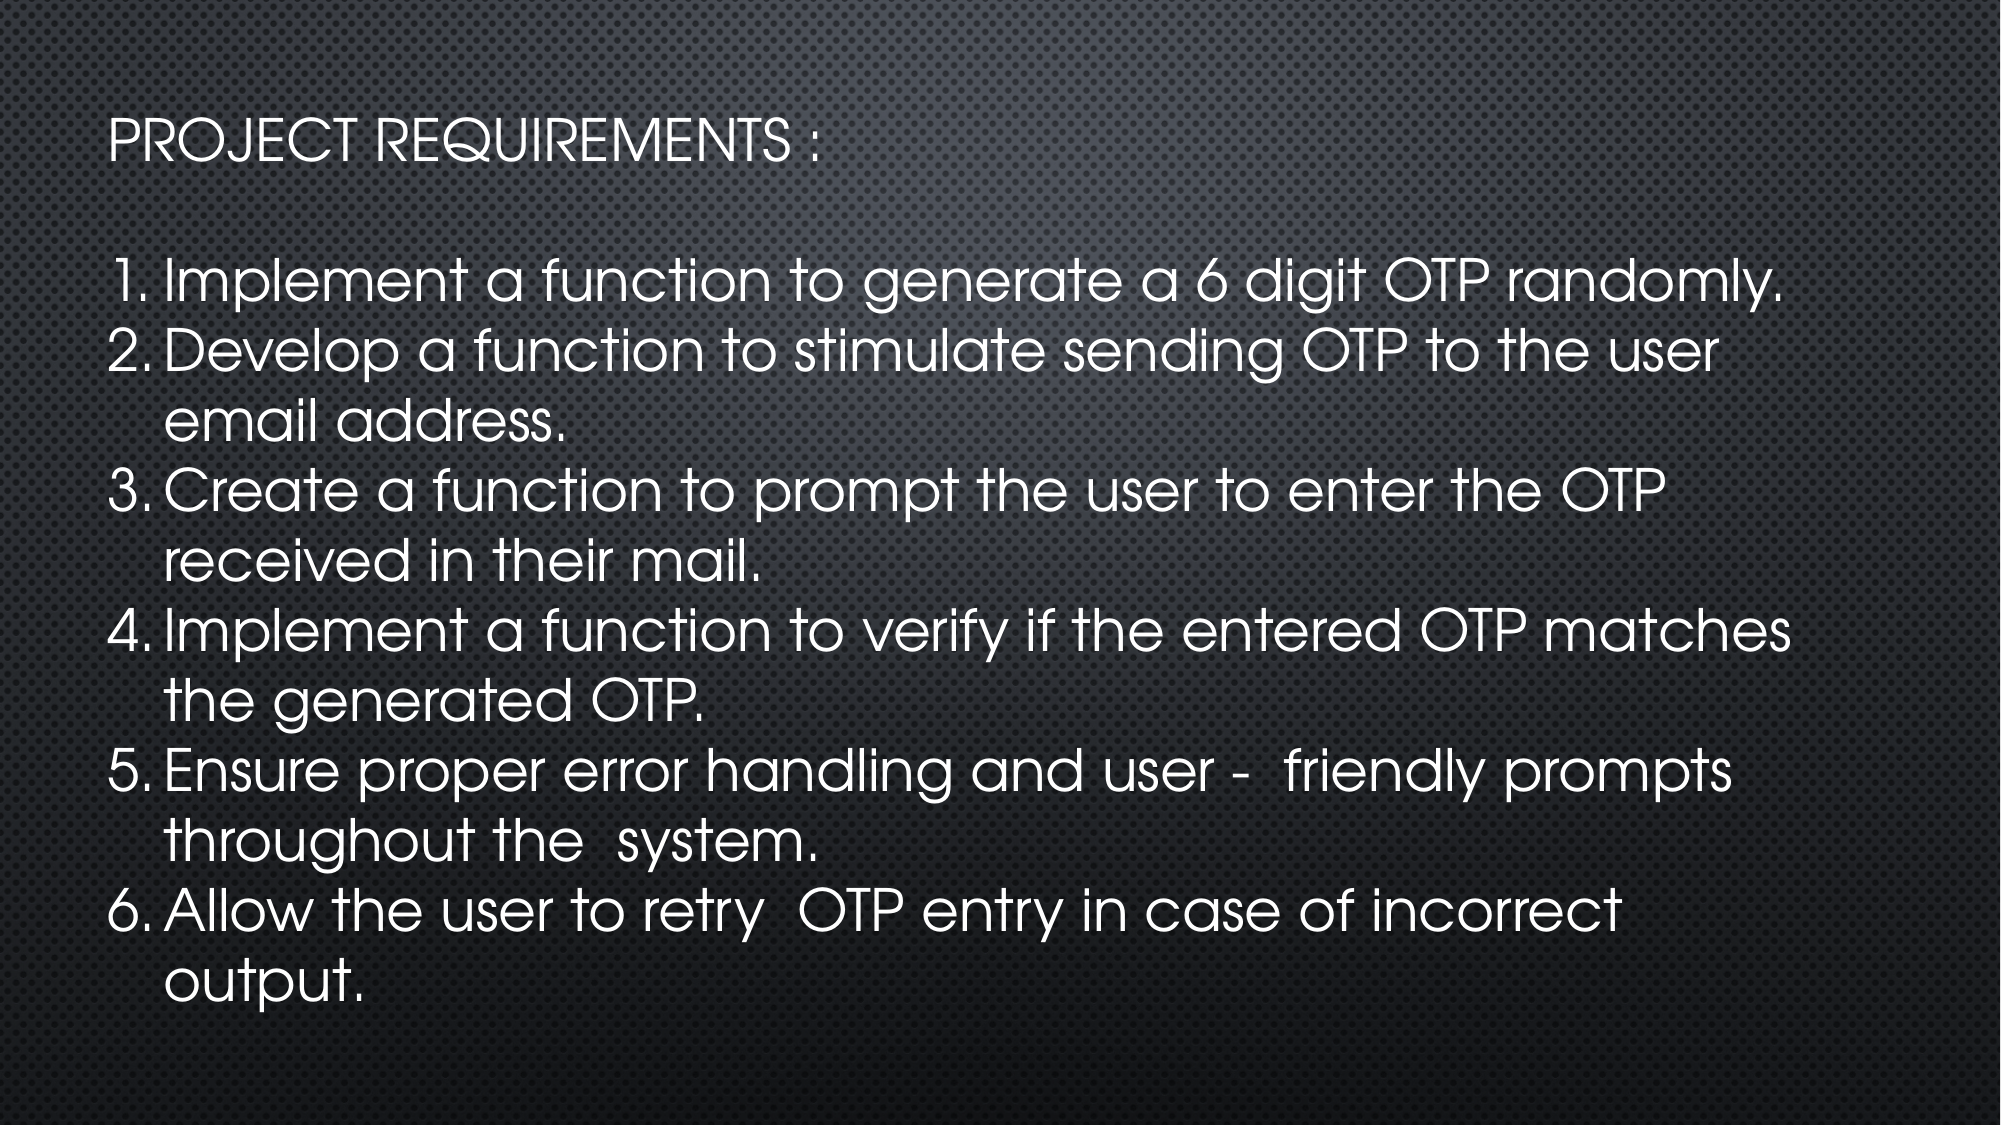

PROJECT REQUIREMENTS :

Implement a function to generate a 6 digit OTP randomly.
Develop a function to stimulate sending OTP to the user email address.
Create a function to prompt the user to enter the OTP received in their mail.
Implement a function to verify if the entered OTP matches the generated OTP.
Ensure proper error handling and user -  friendly prompts throughout the  system.
Allow the user to retry  OTP entry in case of incorrect output.